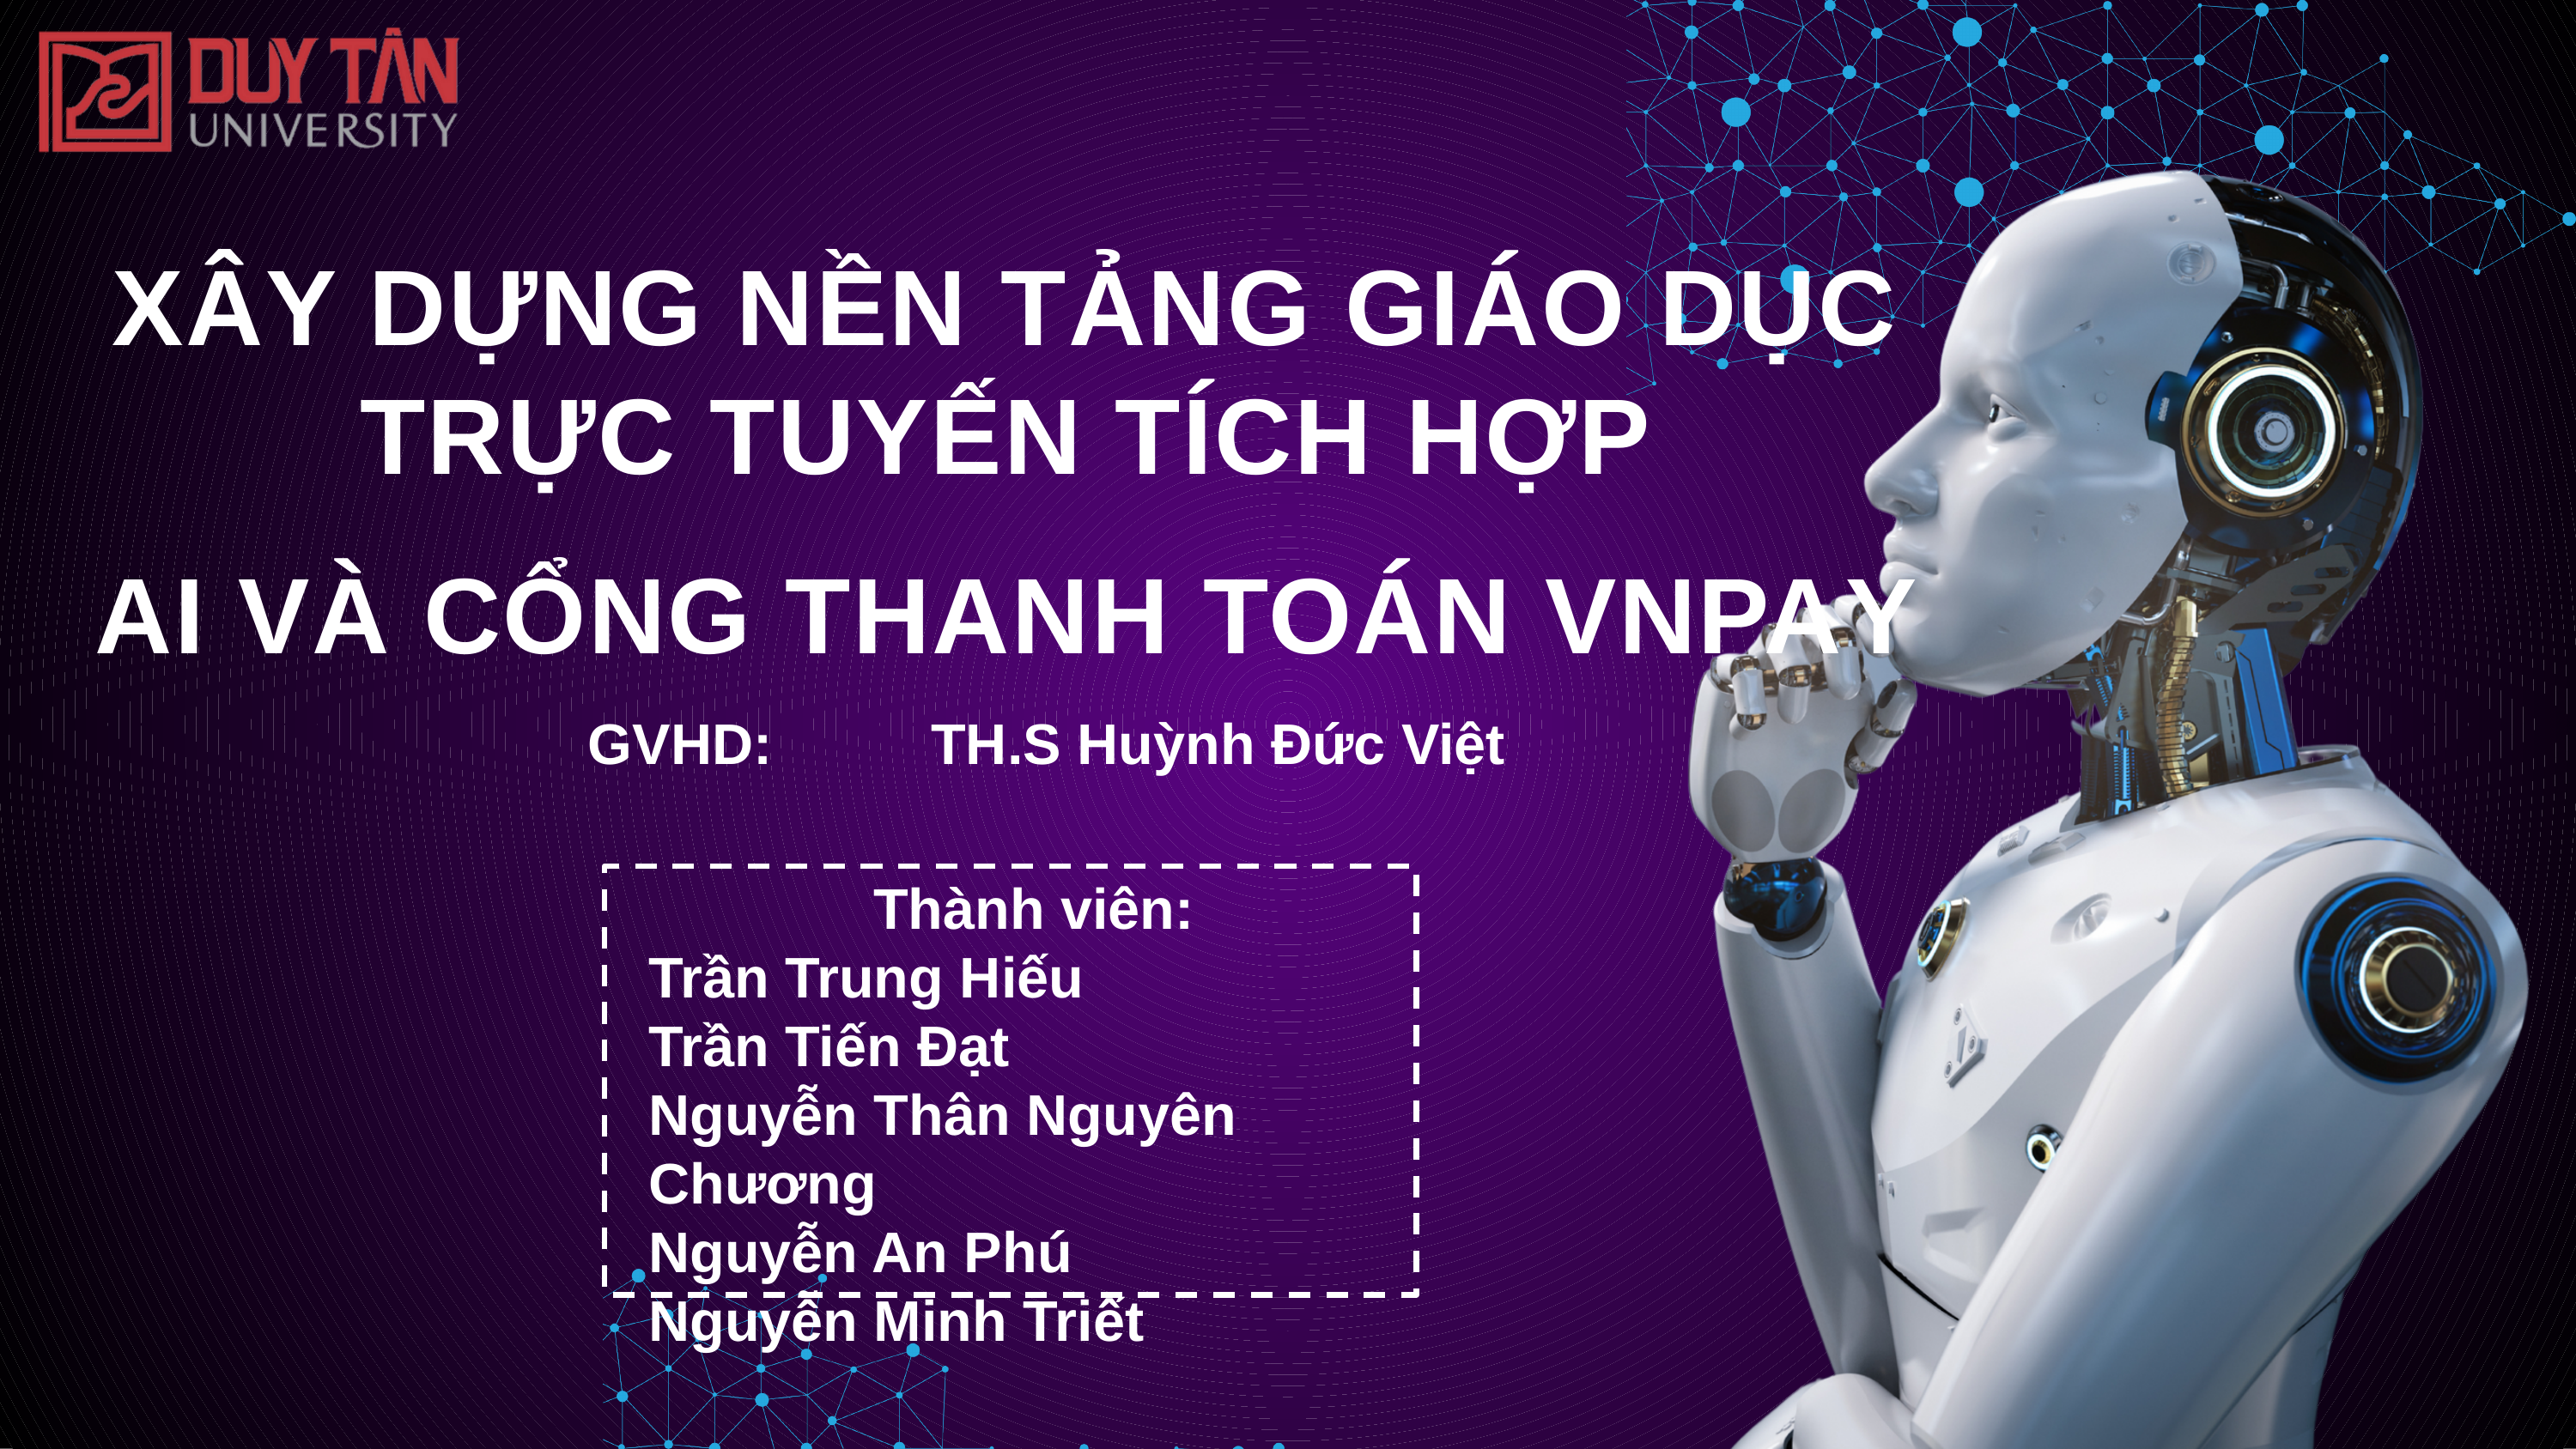

XÂY DỰNG NỀN TẢNG GIÁO DỤC TRỰC TUYẾN TÍCH HỢP
AI VÀ CỔNG THANH TOÁN VNPAY
GVHD:          TH.S Huỳnh Đức Việt

Thành viên:
Trần Trung Hiếu
Trần Tiến Đạt
Nguyễn Thân Nguyên Chương
Nguyễn An Phú
Nguyễn Minh Triết